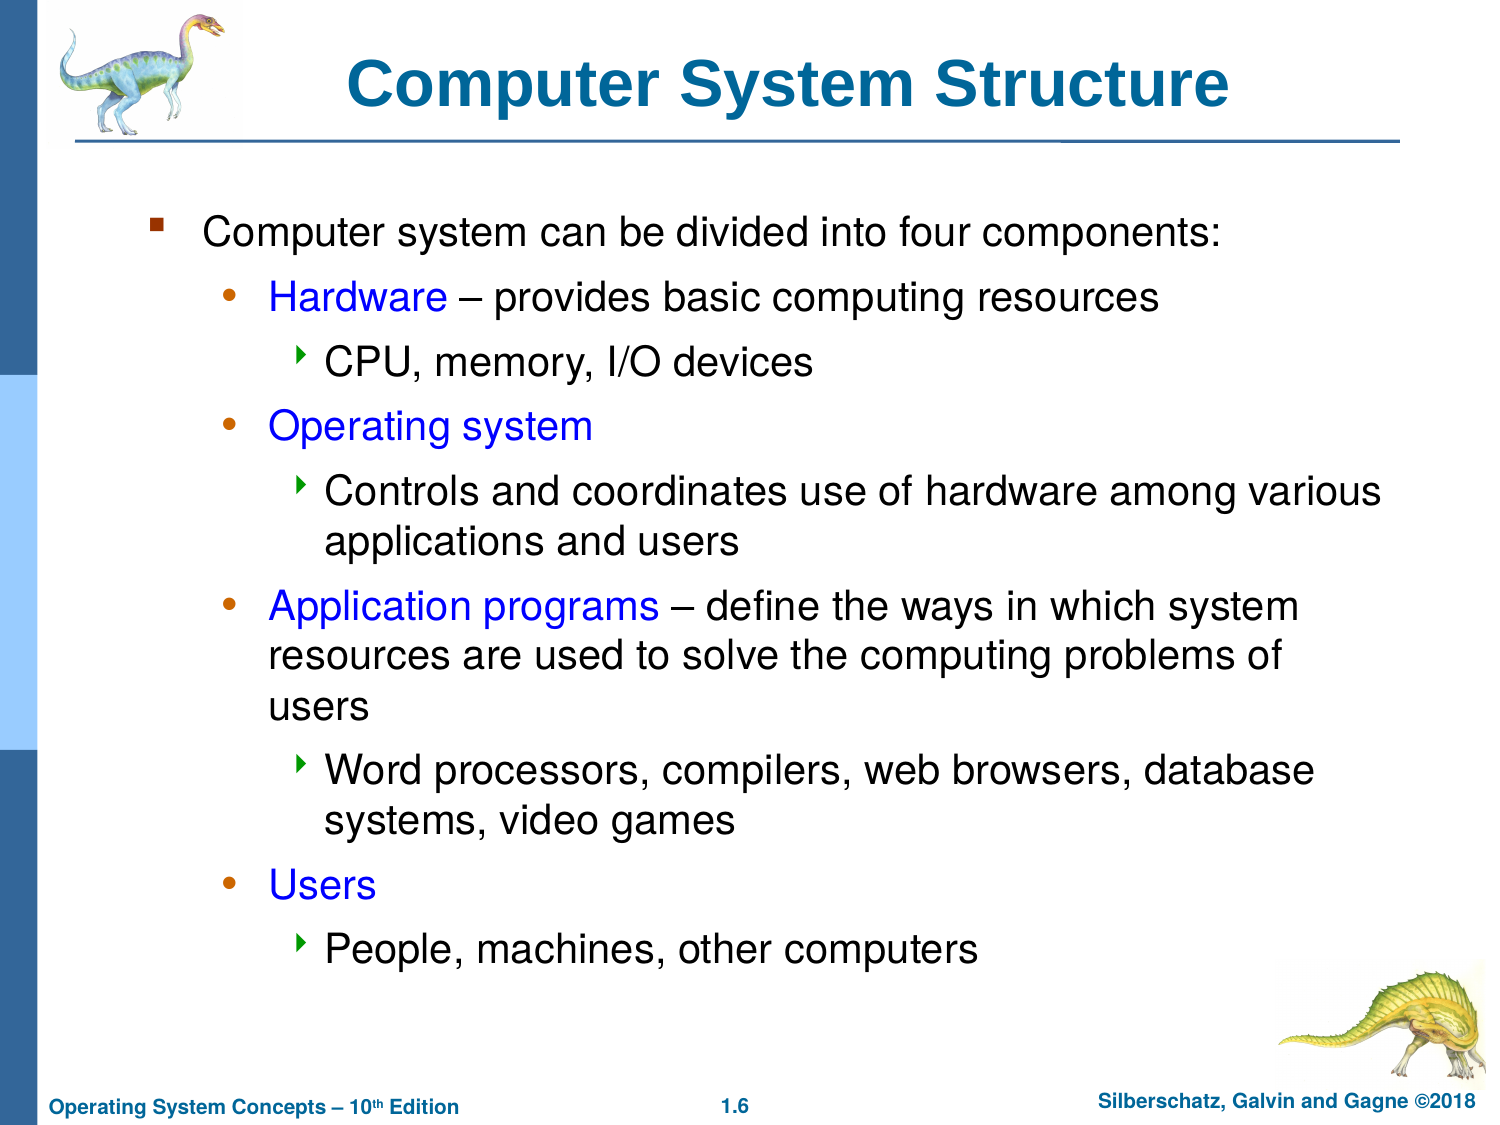

Computer System Structure
Computer system can be divided into four components:
Hardware – provides basic computing resources
CPU, memory, I/O devices
Operating system
Controls and coordinates use of hardware among various applications and users
Application programs – define the ways in which system resources are used to solve the computing problems of users
Word processors, compilers, web browsers, database systems, video games
Users
People, machines, other computers